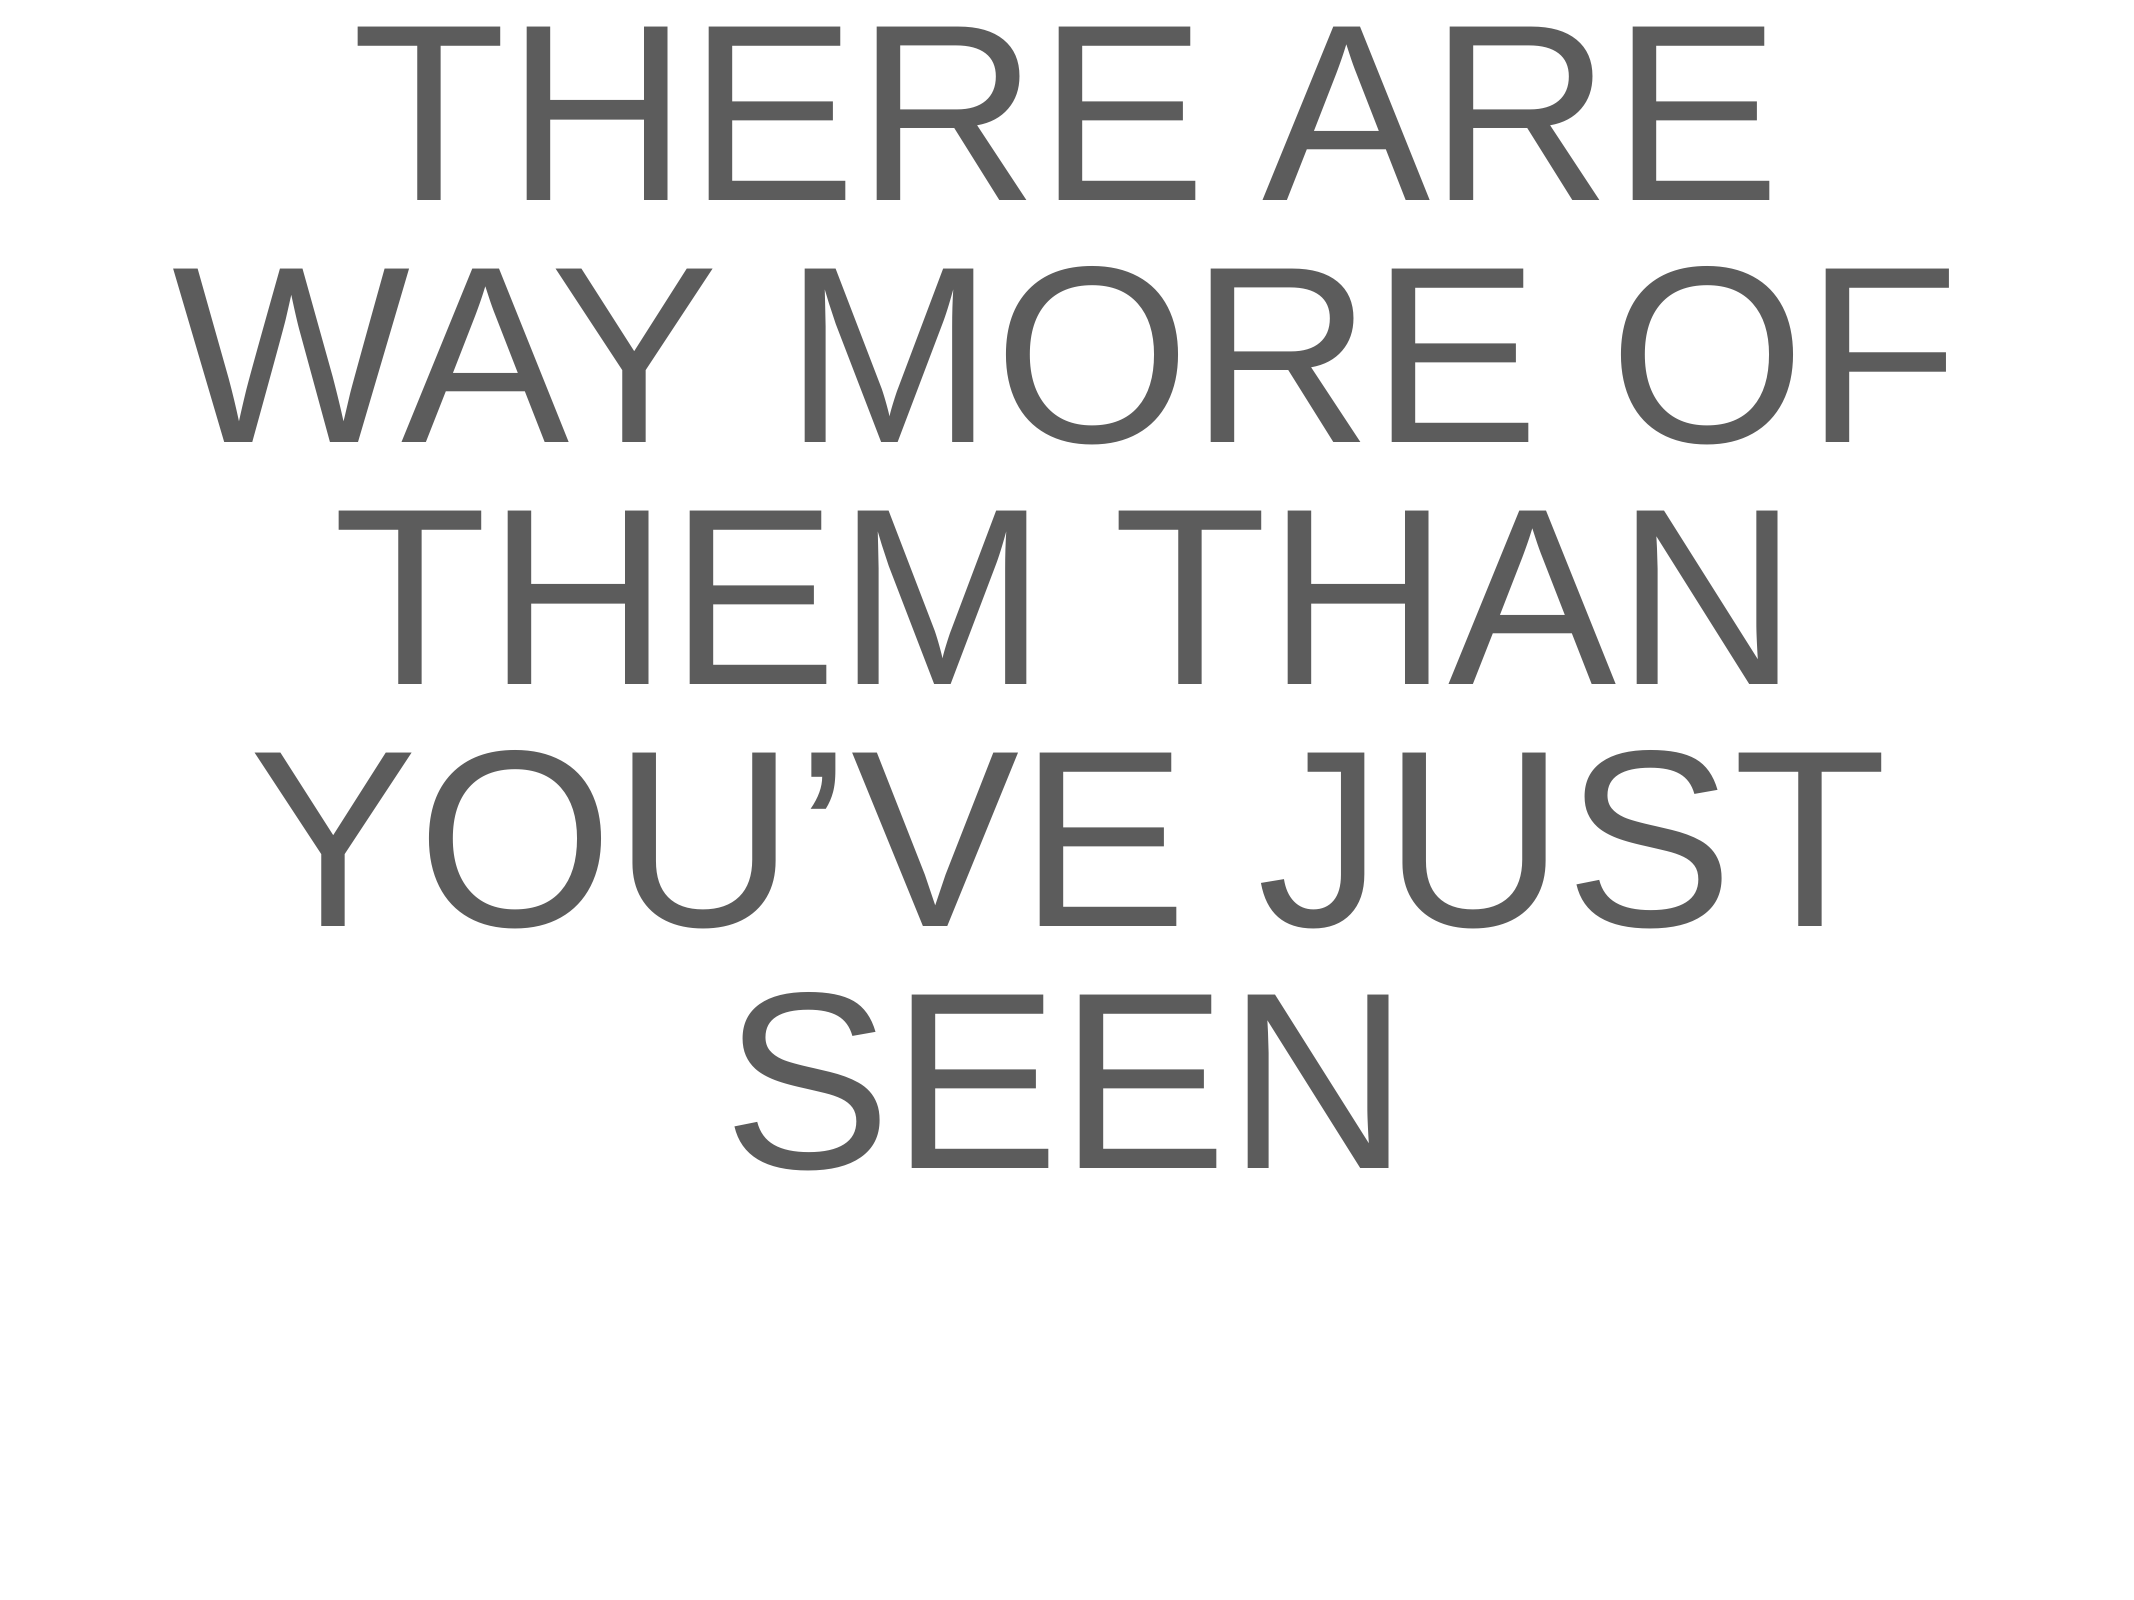

# there are way more of them than you’ve just seen